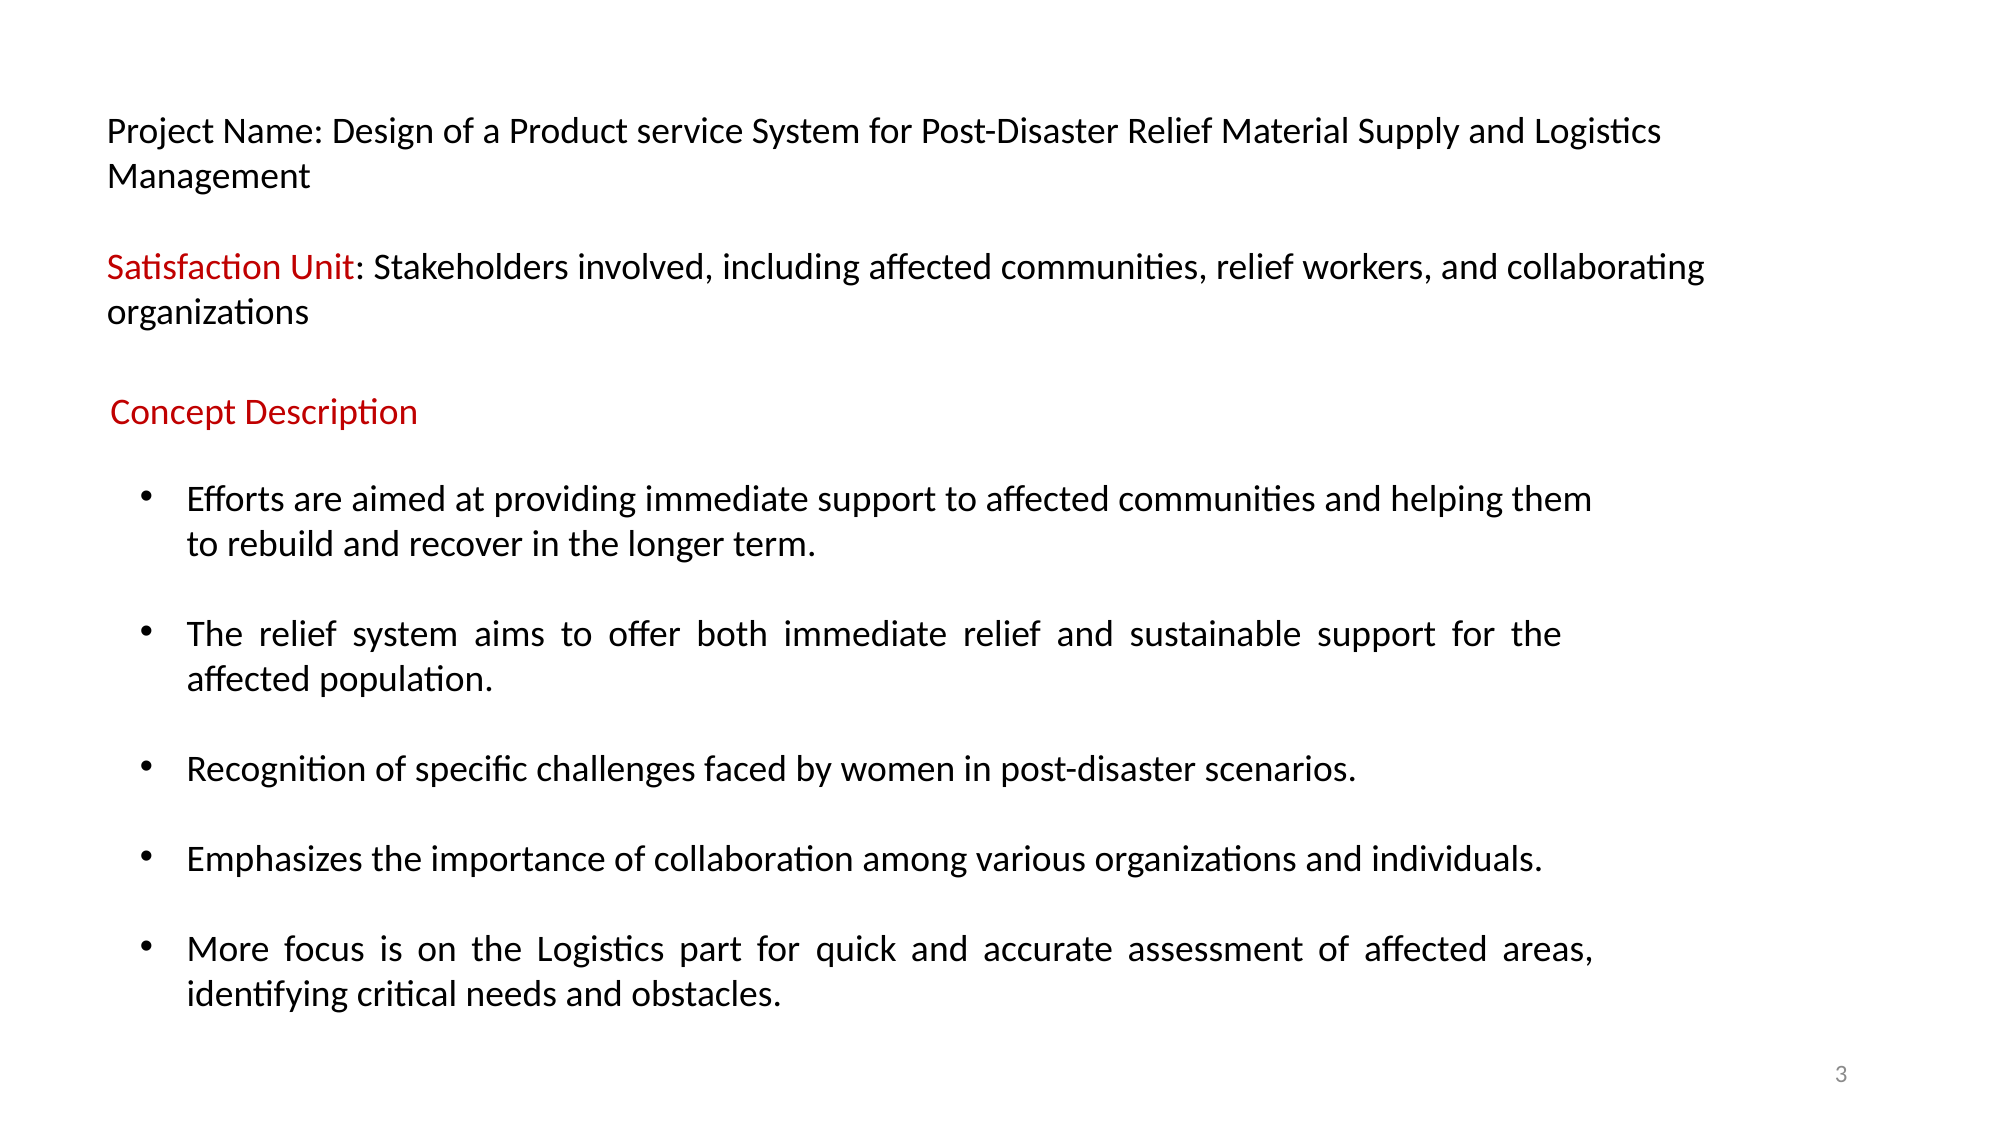

Project Name: Design of a Product service System for Post-Disaster Relief Material Supply and Logistics Management

Satisfaction Unit: Stakeholders involved, including affected communities, relief workers, and collaborating organizations
Concept Description
Efforts are aimed at providing immediate support to affected communities and helping them to rebuild and recover in the longer term.

The relief system aims to offer both immediate relief and sustainable support for the   affected population.

Recognition of specific challenges faced by women in post-disaster scenarios.

Emphasizes the importance of collaboration among various organizations and individuals.

More focus is on the Logistics part for quick and accurate assessment of affected areas, identifying critical needs and obstacles.
3